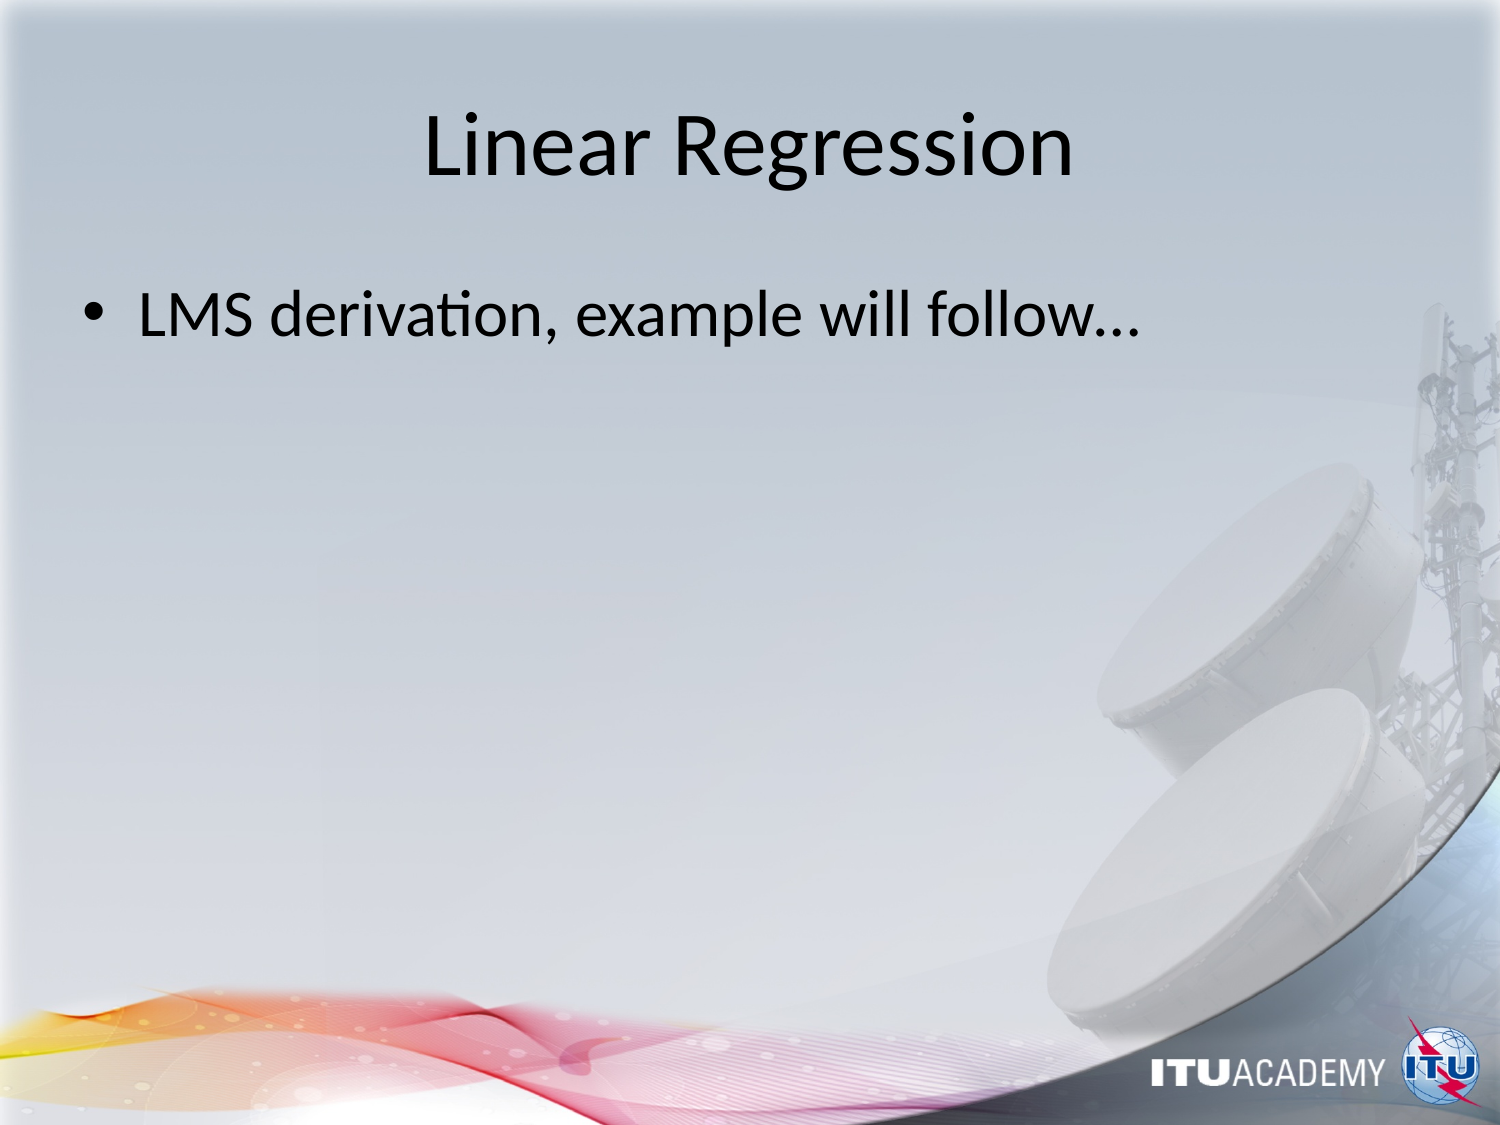

# Linear Regression
LMS derivation, example will follow…